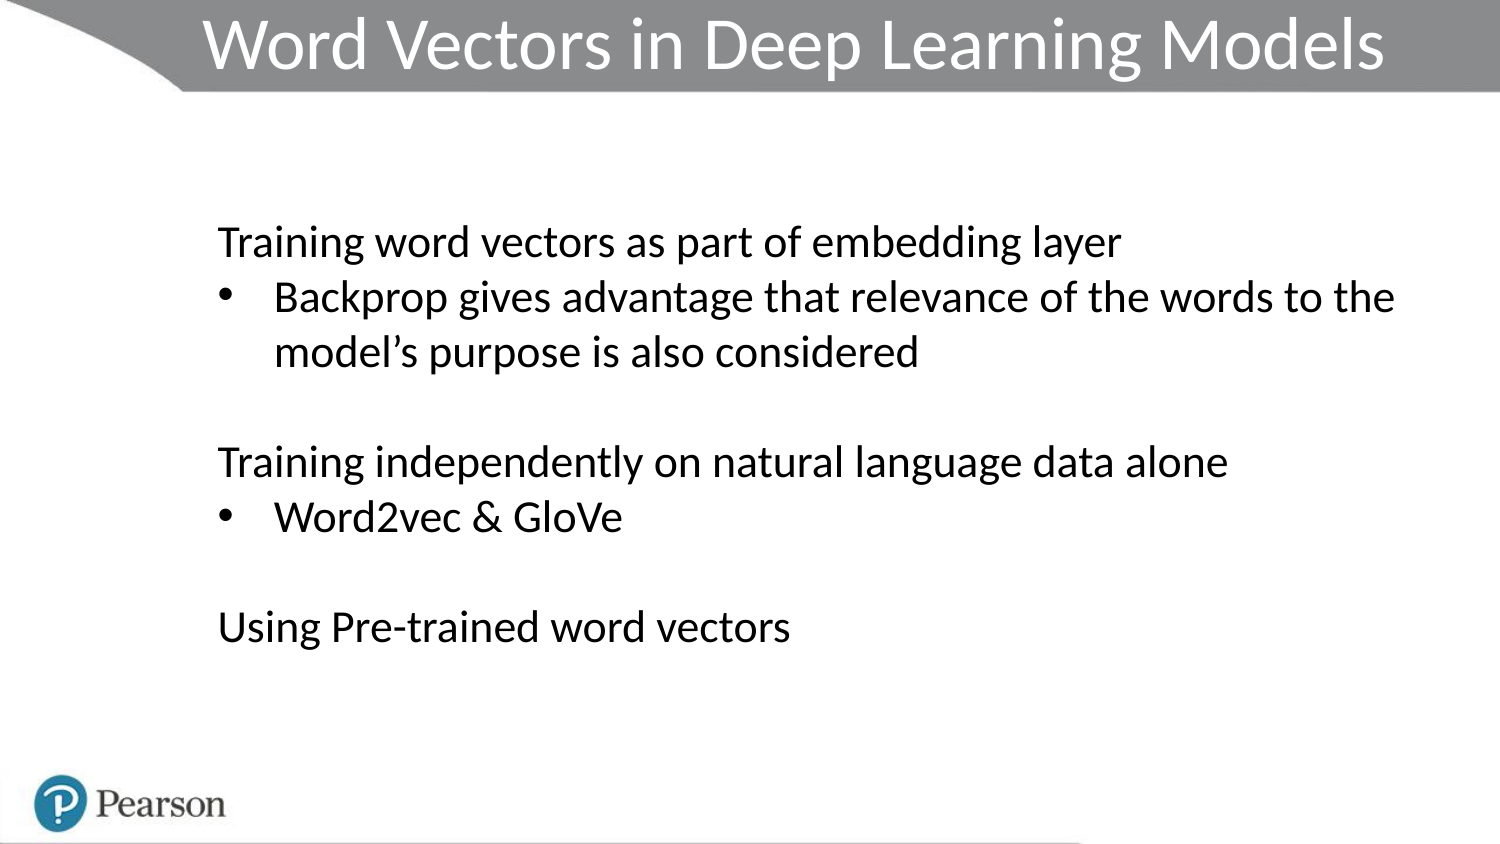

Word Vectors in Deep Learning Models
Training word vectors as part of embedding layer
Backprop gives advantage that relevance of the words to the model’s purpose is also considered

Training independently on natural language data alone
Word2vec & GloVe

Using Pre-trained word vectors